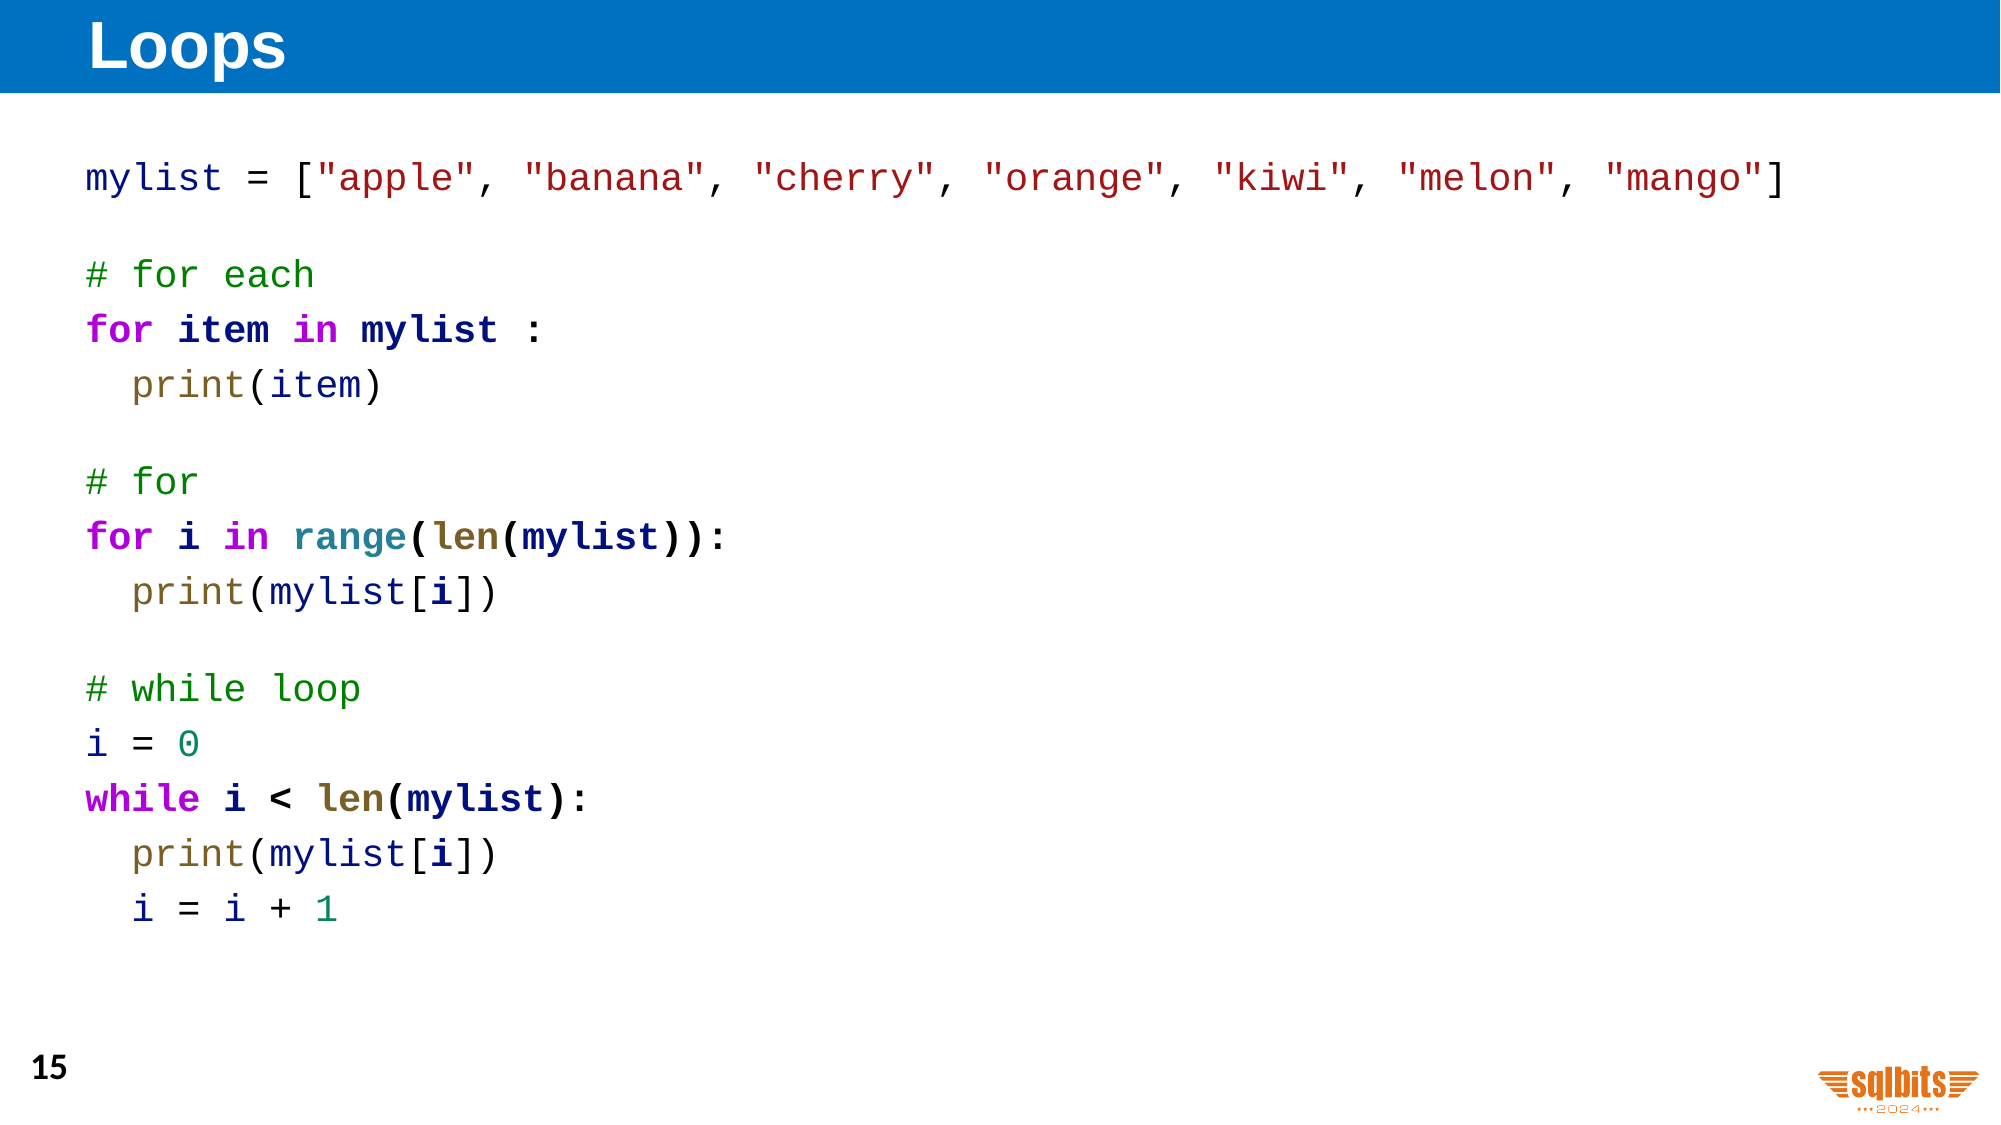

# Loops
mylist = ["apple", "banana", "cherry", "orange", "kiwi", "melon", "mango"]
# for each
for item in mylist :
  print(item)
# for
for i in range(len(mylist)):
  print(mylist[i])
# while loop
i = 0
while i < len(mylist):
  print(mylist[i])
  i = i + 1

15